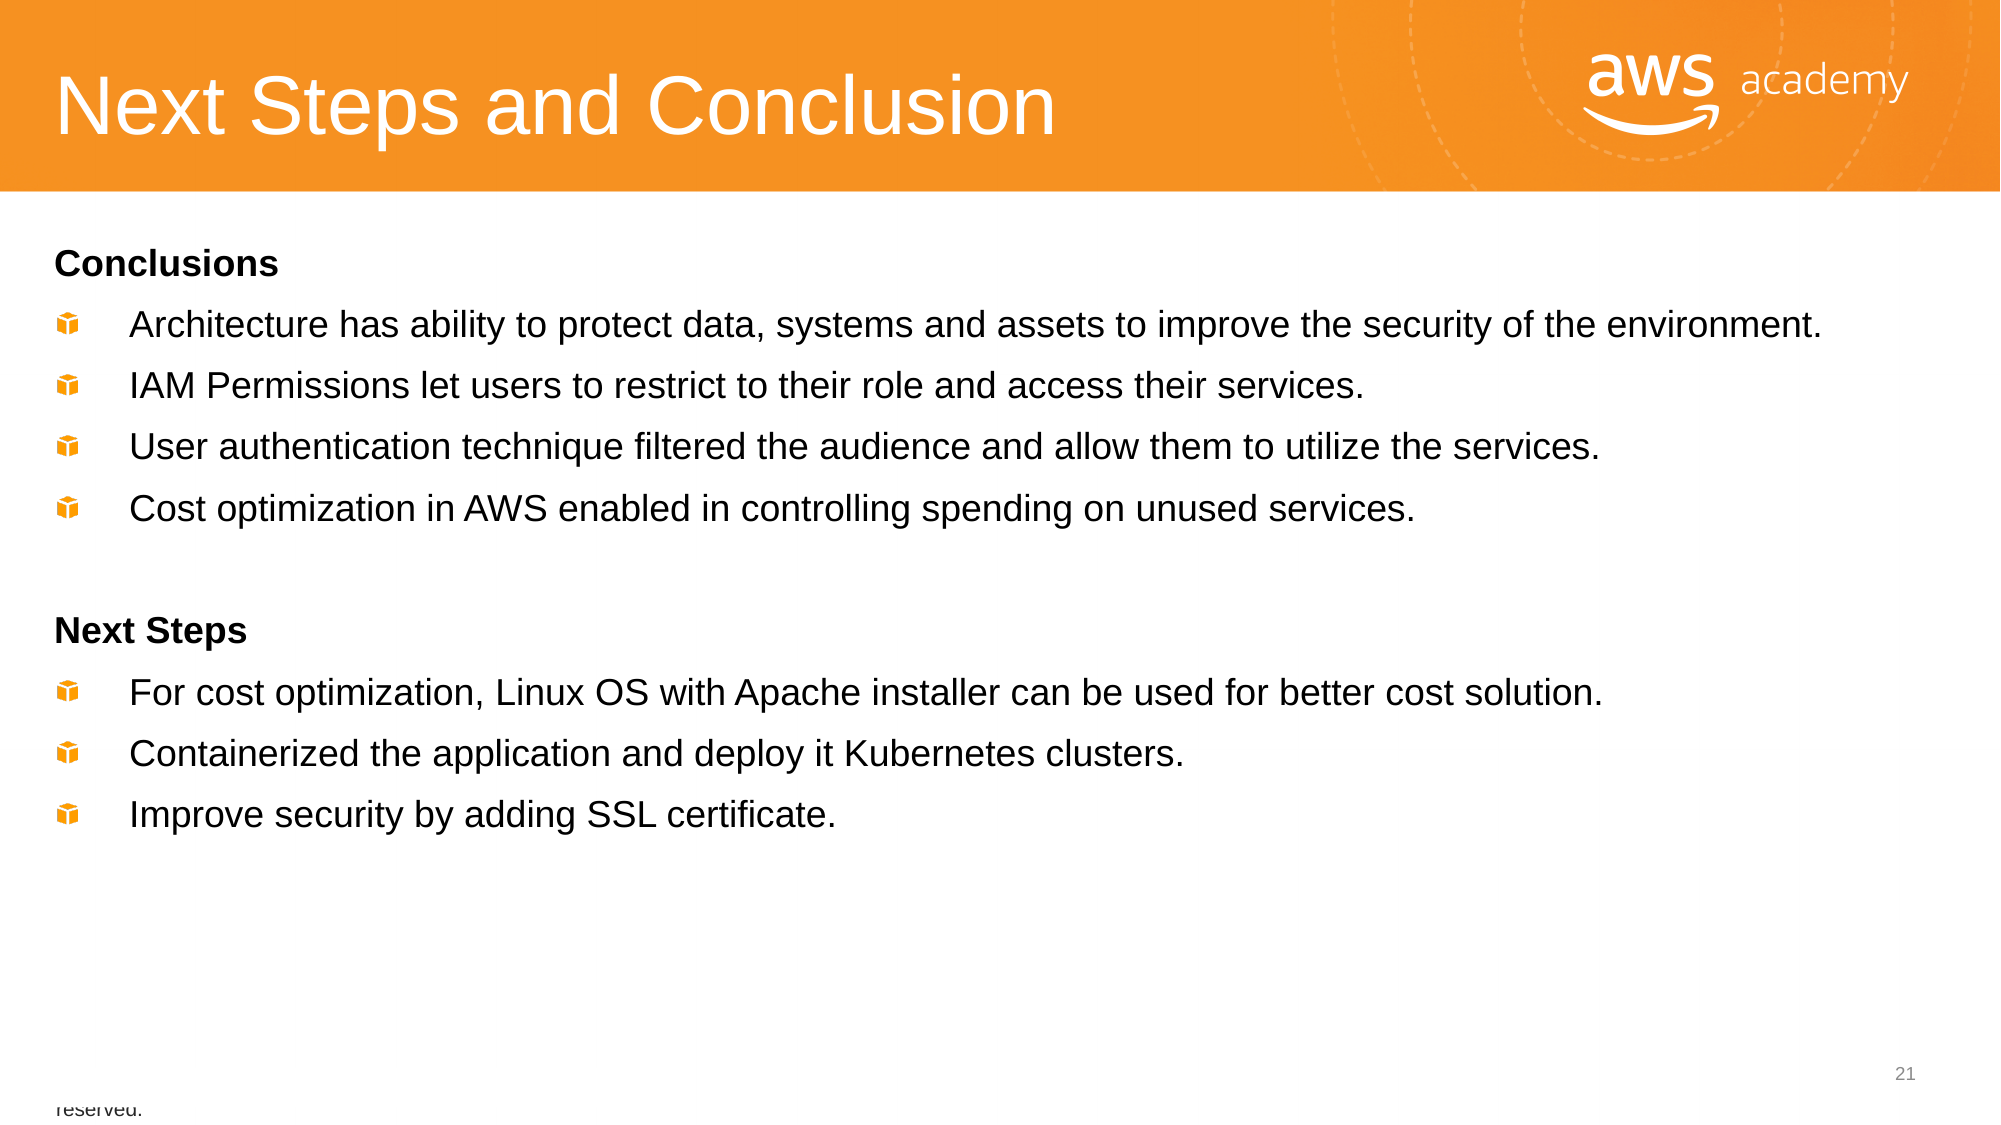

# Next Steps and Conclusion
Conclusions
Architecture has ability to protect data, systems and assets to improve the security of the environment.
IAM Permissions let users to restrict to their role and access their services.
User authentication technique filtered the audience and allow them to utilize the services.
Cost optimization in AWS enabled in controlling spending on unused services.

Next Steps
For cost optimization, Linux OS with Apache installer can be used for better cost solution.
Containerized the application and deploy it Kubernetes clusters.
Improve security by adding SSL certificate.

21